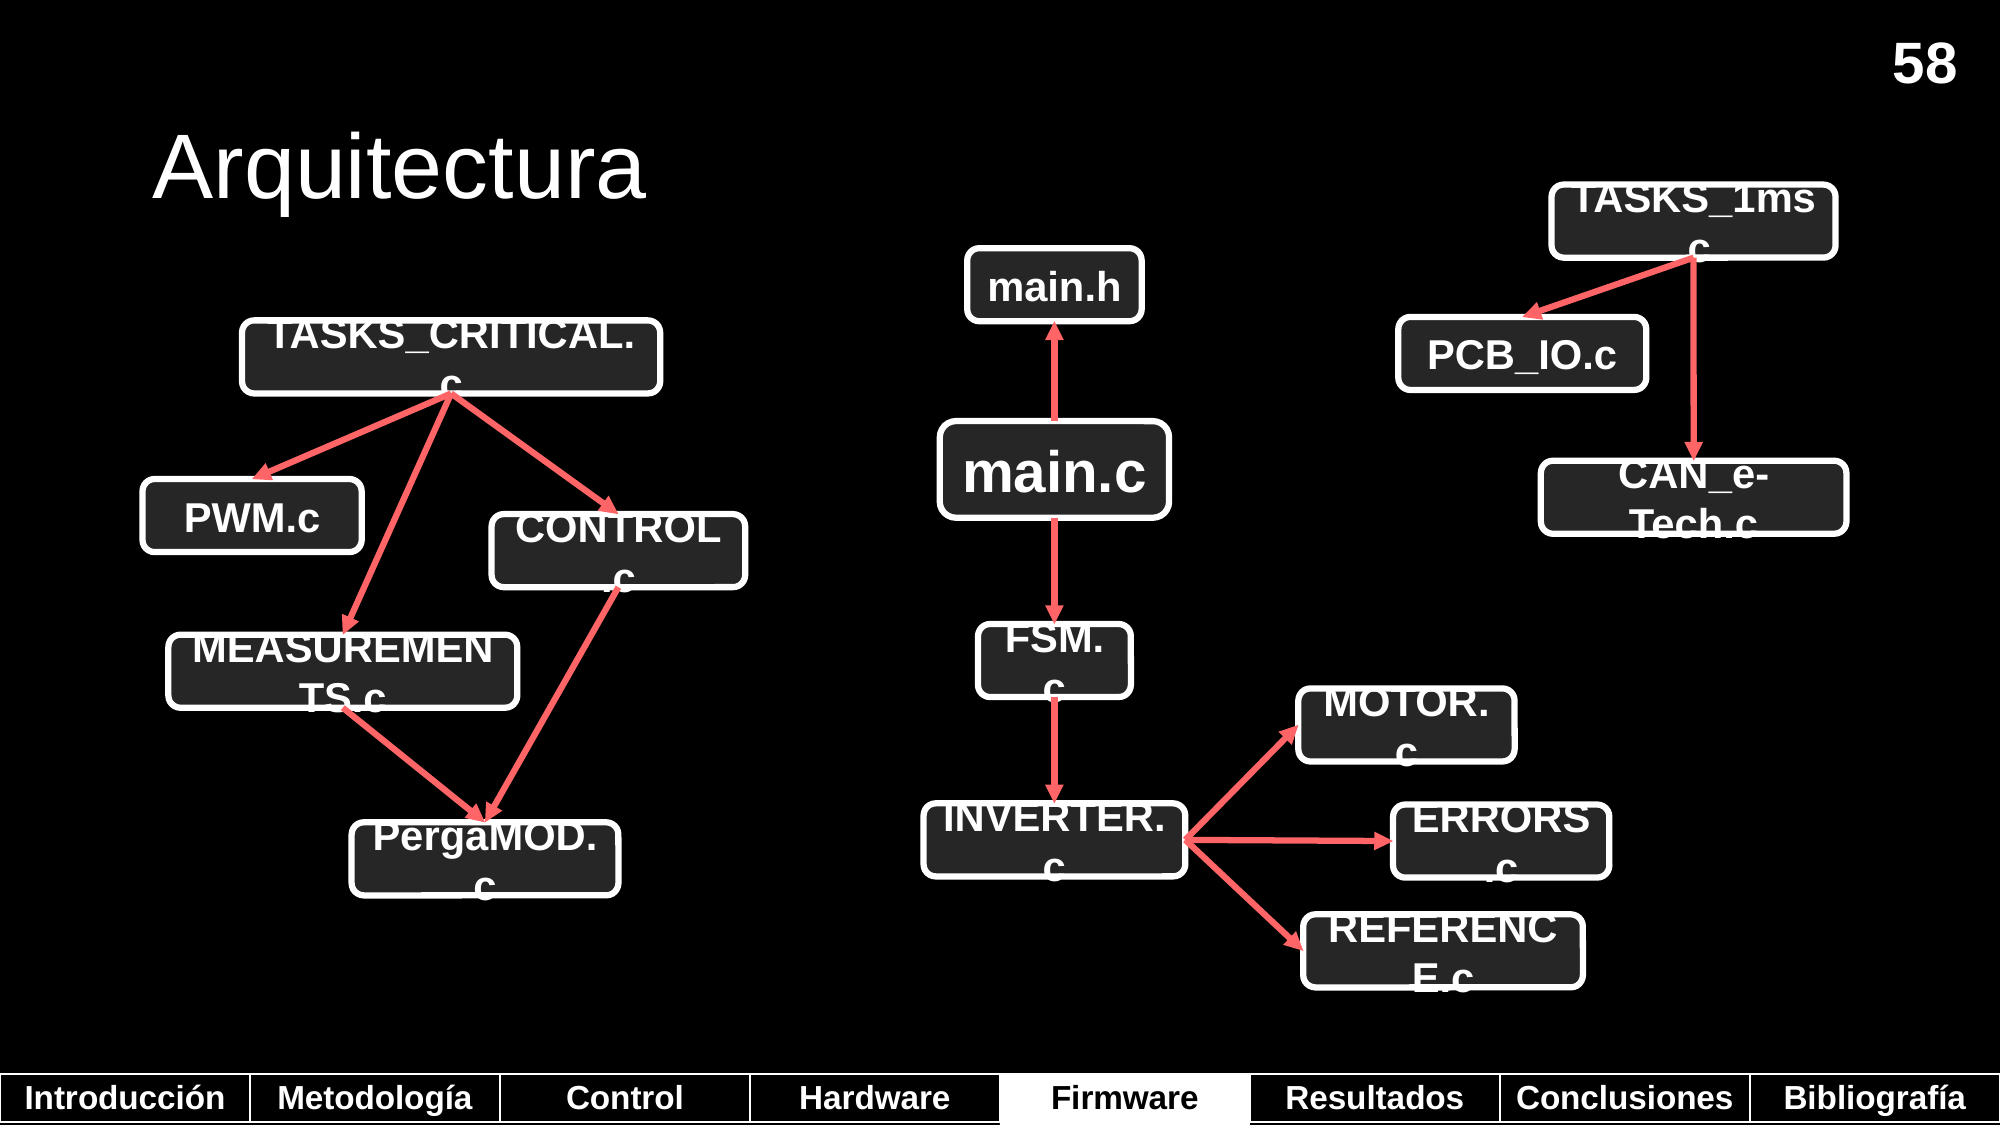

58
# Arquitectura
TASKS_1ms.c
main.h
PCB_IO.c
TASKS_CRITICAL.c
main.c
CAN_e-Tech.c
PWM.c
CONTROL.c
FSM.c
MEASUREMENTS.c
MOTOR.c
INVERTER.c
ERRORS.c
PergaMOD.c
REFERENCE.c
| Introducción | Metodología | Control | Hardware | Firmware | Resultados | Conclusiones | Bibliografía |
| --- | --- | --- | --- | --- | --- | --- | --- |